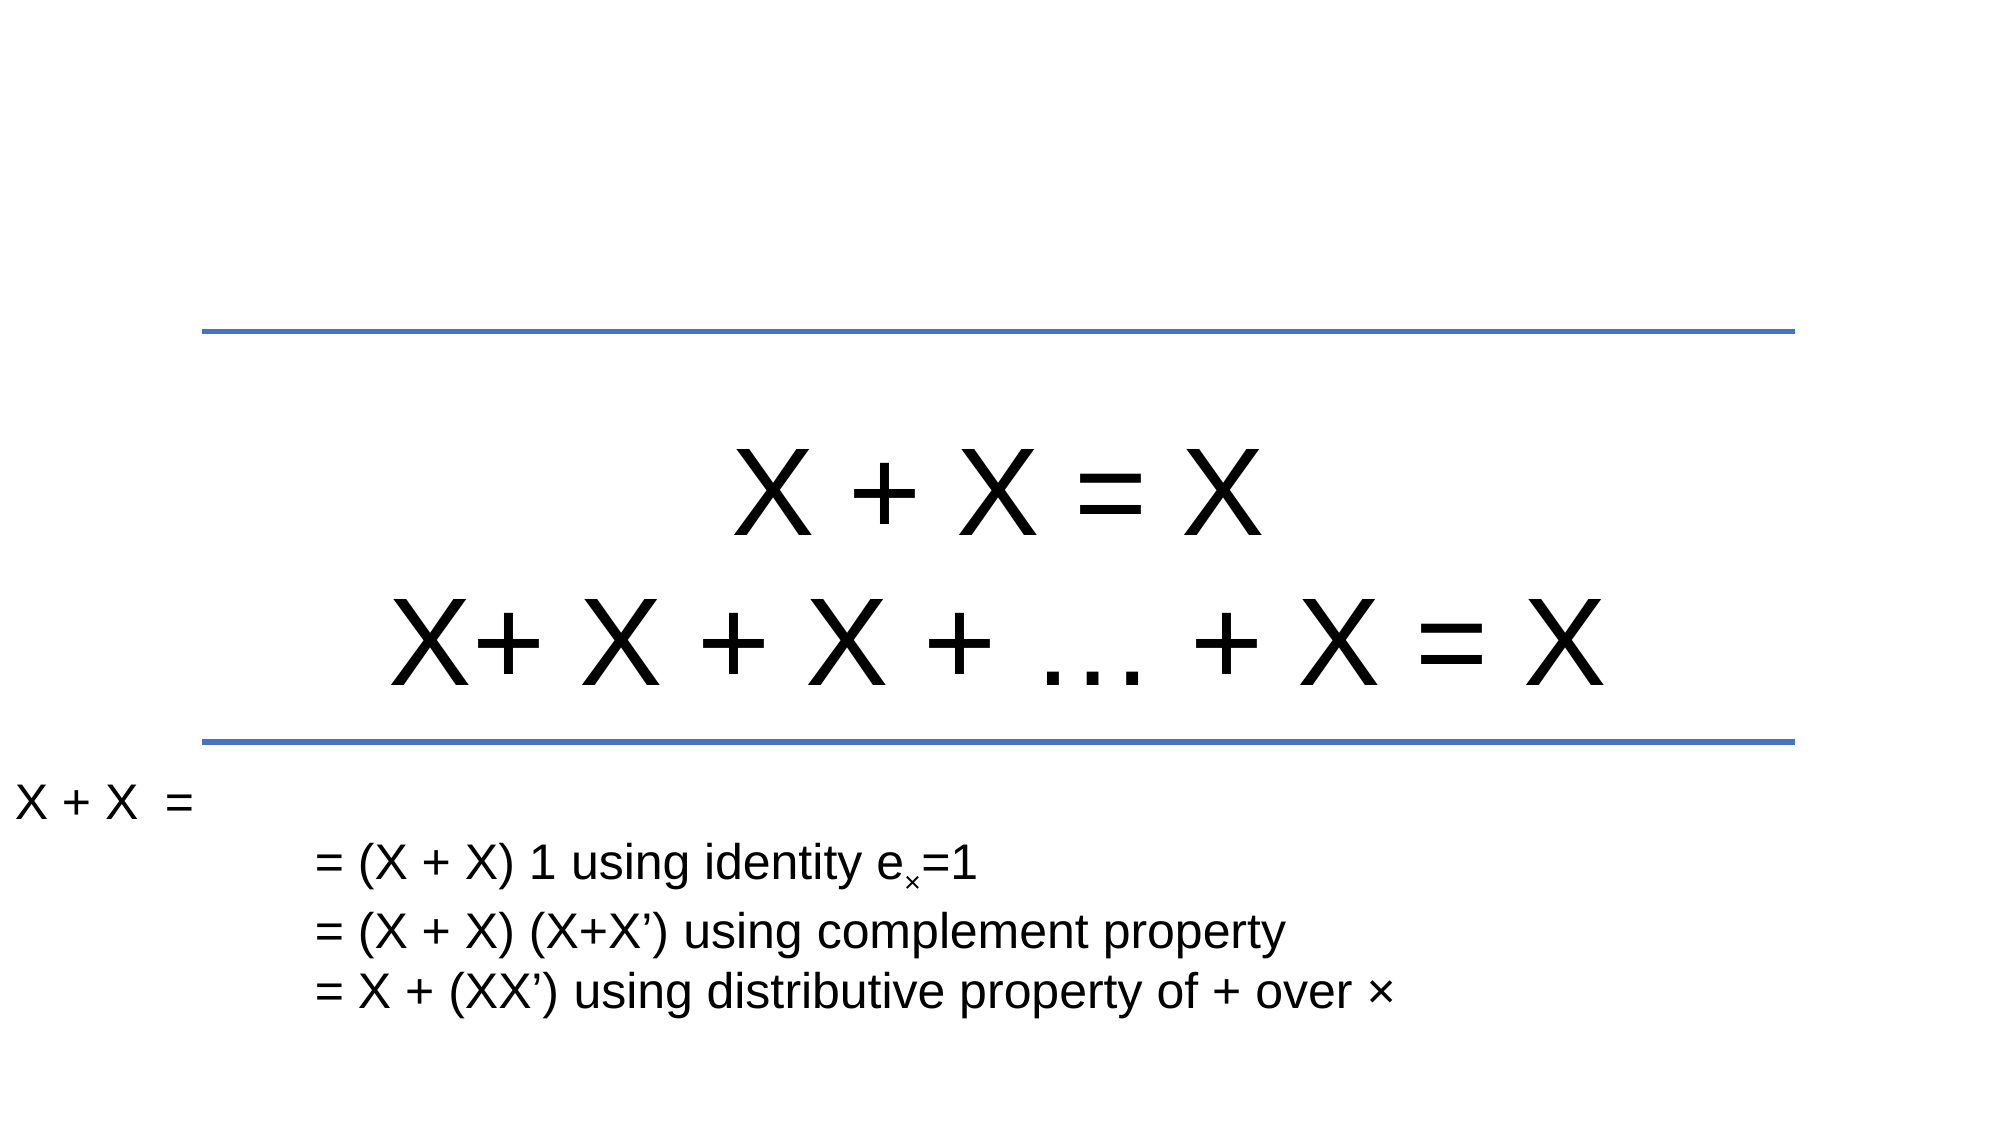

X + X = X
X+ X + X + … + X = X
X + X 	=
		= (X + X) 1 using identity e×=1
		= (X + X) (X+X’) using complement property
		= X + (XX’) using distributive property of + over ×